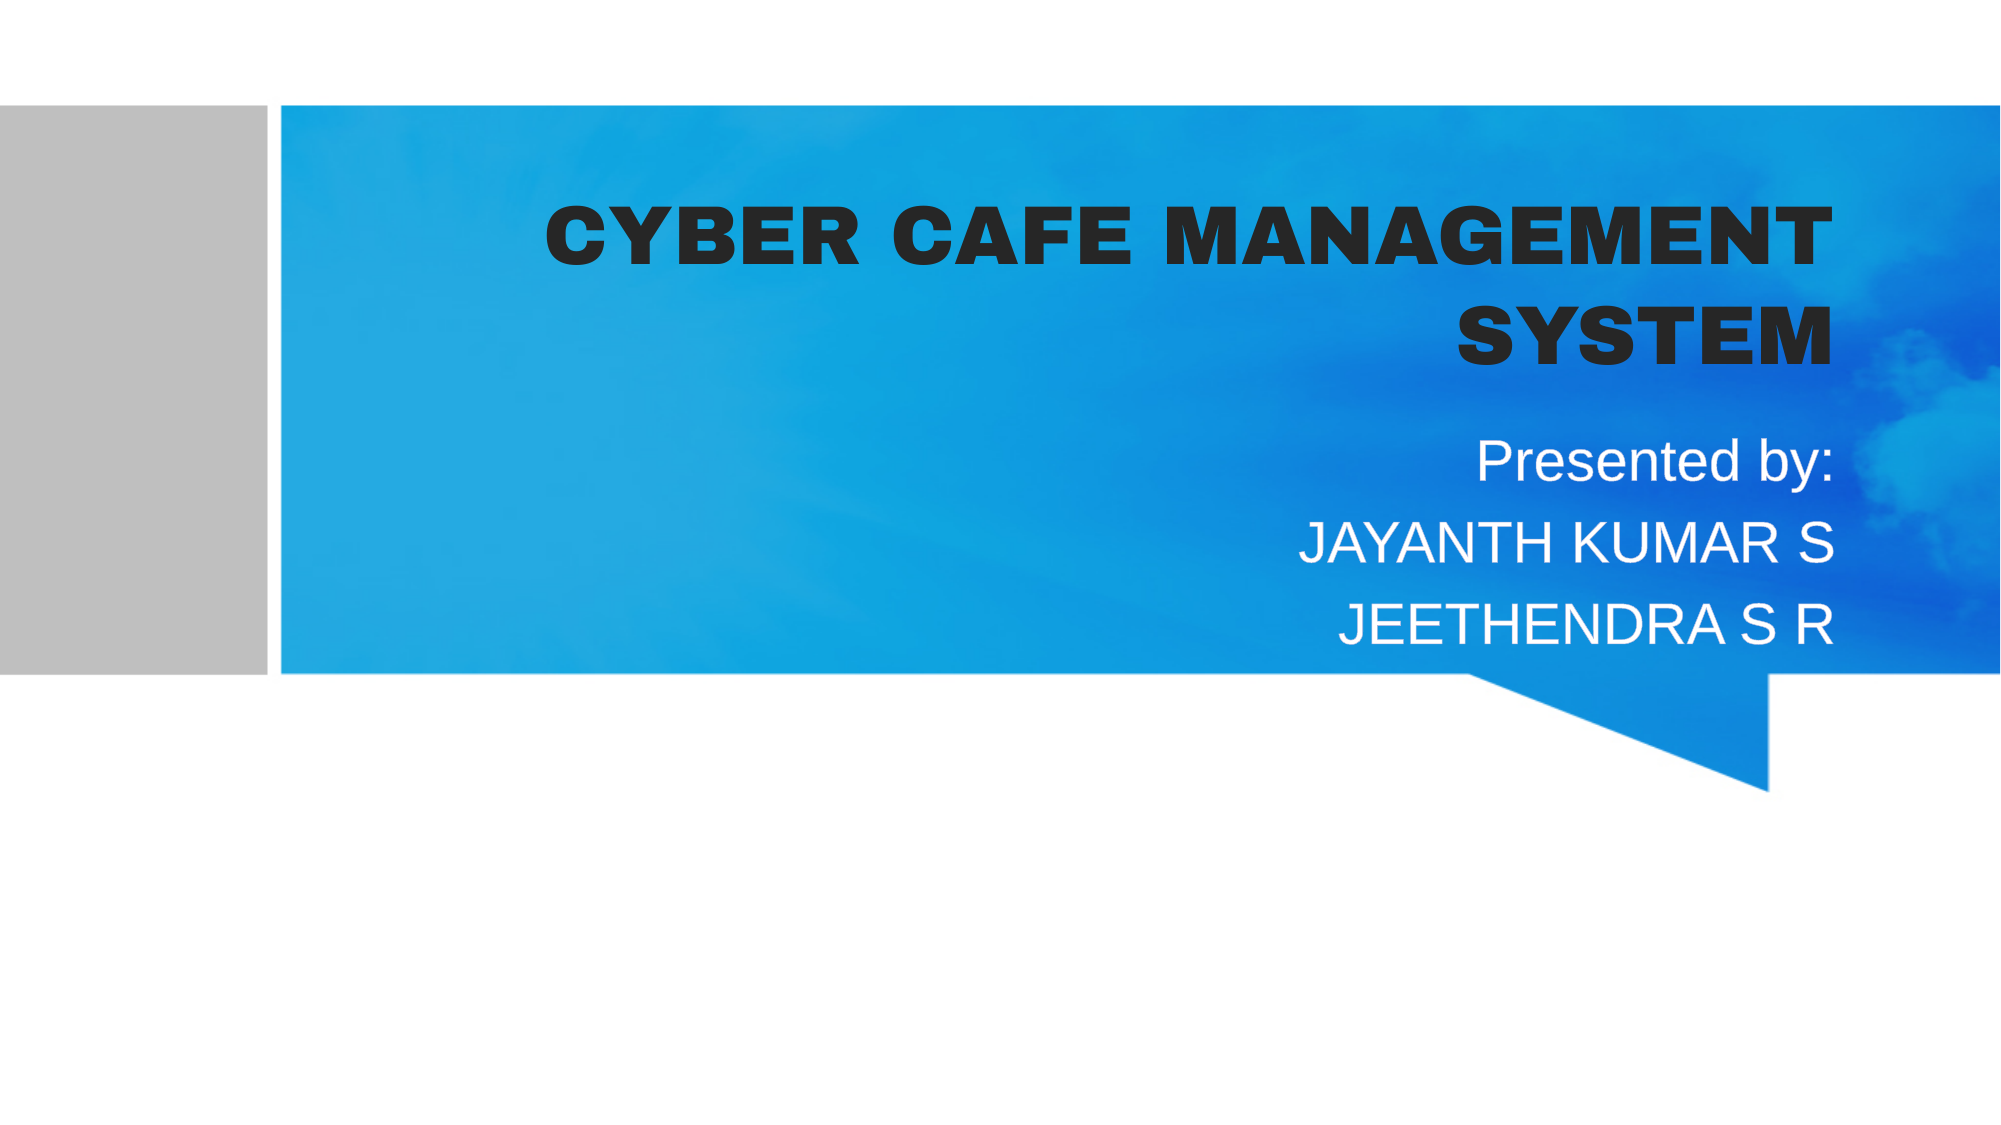

# CYBER CAFE MANAGEMENT SYSTEM
Presented by:
JAYANTH KUMAR S
JEETHENDRA S R